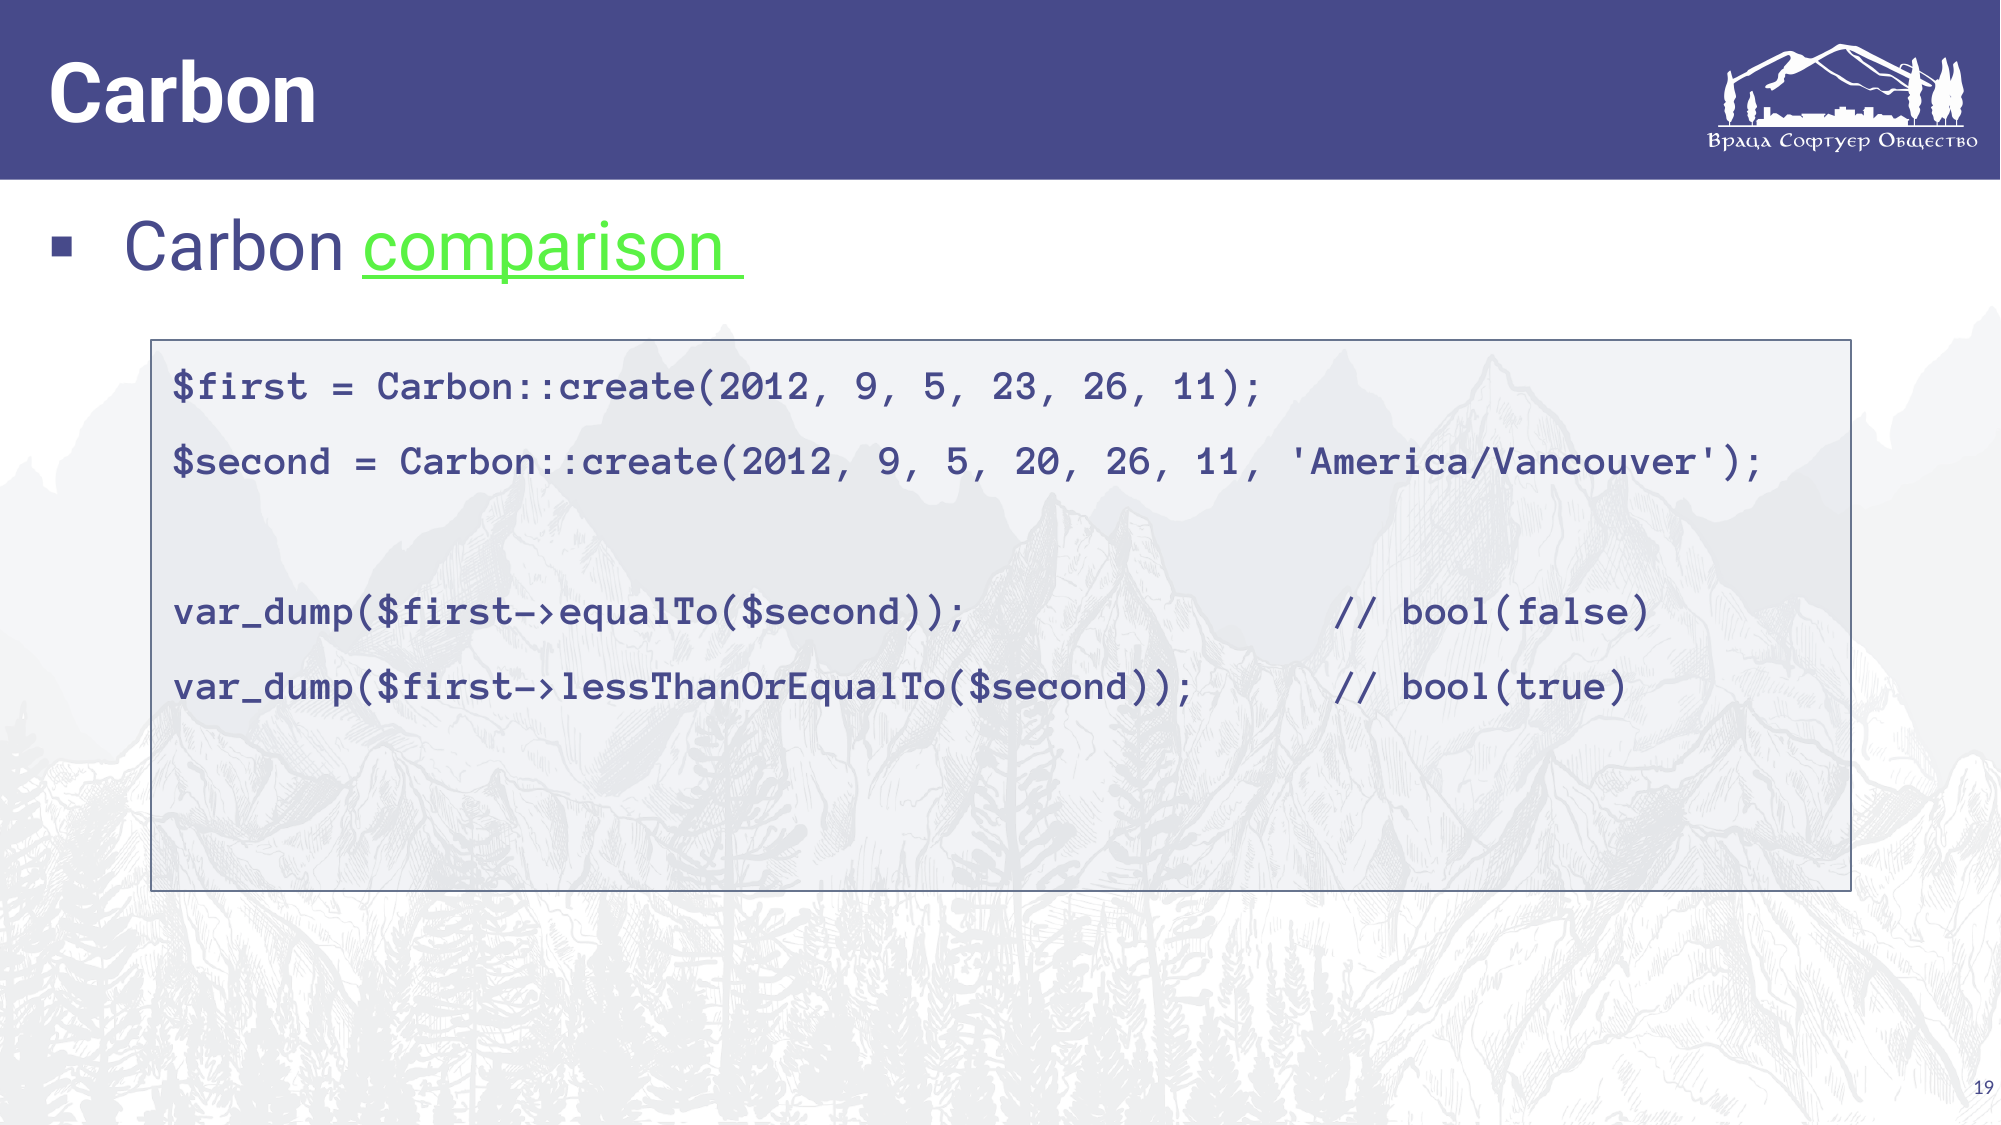

# Carbon
Carbon comparison

$first = Carbon::create(2012, 9, 5, 23, 26, 11);
$second = Carbon::create(2012, 9, 5, 20, 26, 11, 'America/Vancouver');

var_dump($first->equalTo($second));                // bool(false)
var_dump($first->lessThanOrEqualTo($second));      // bool(true)

19